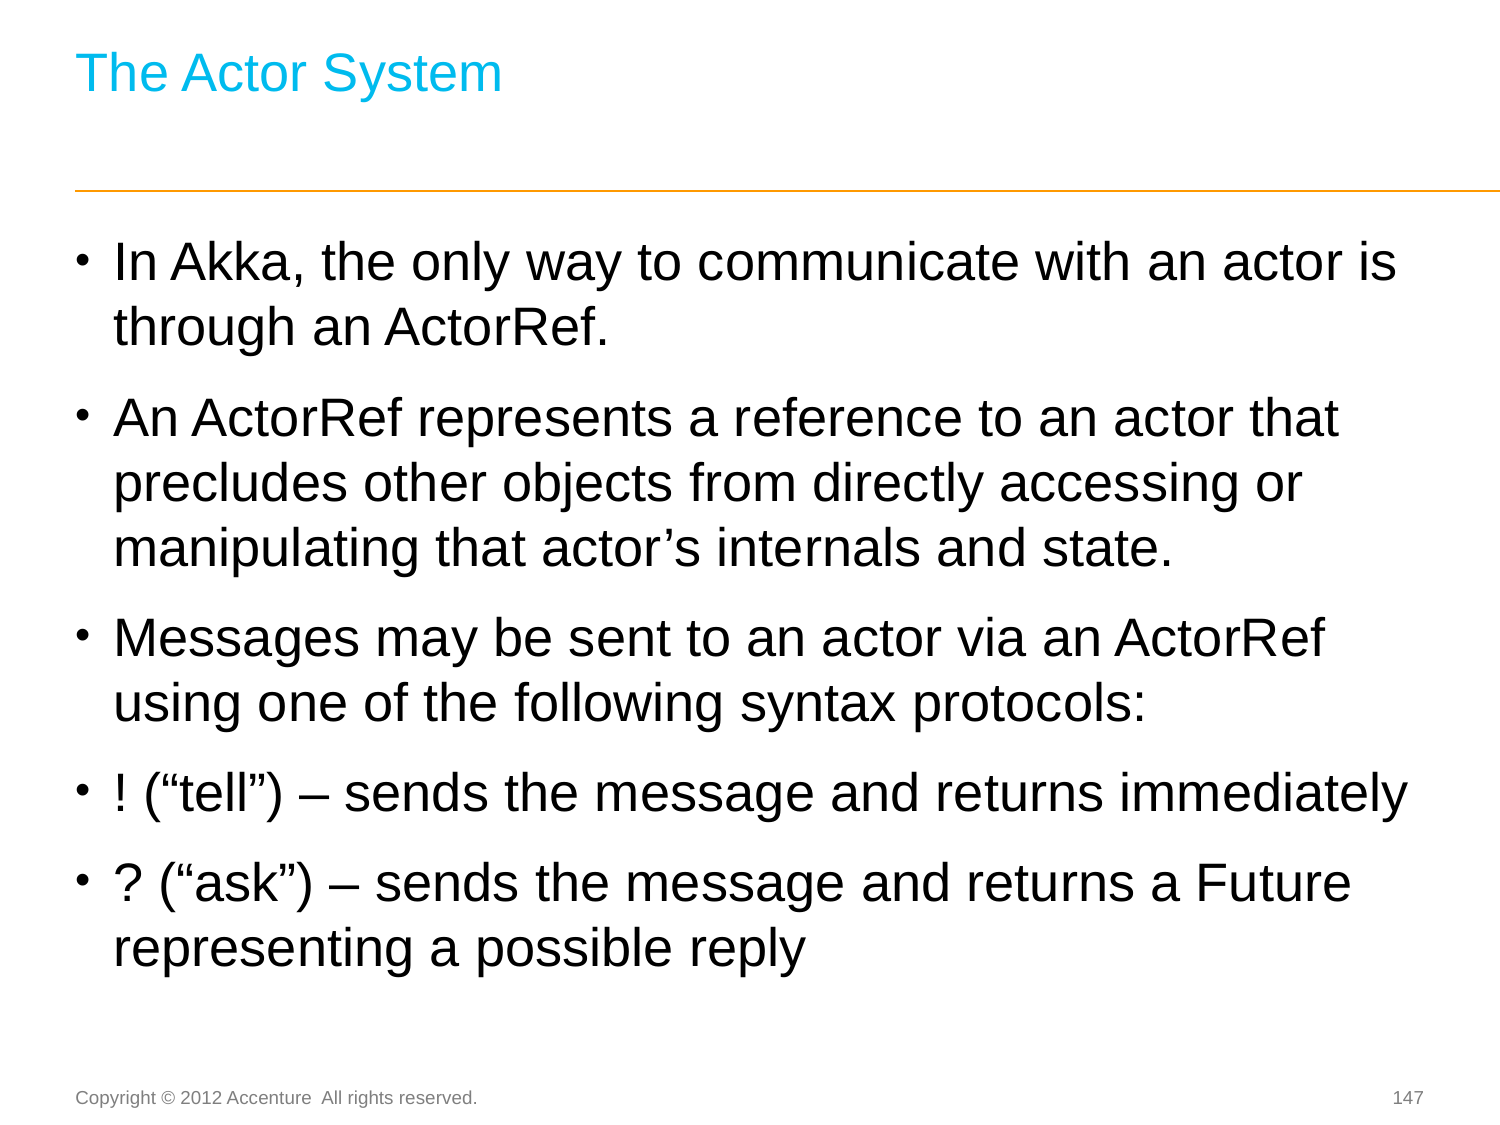

# The Actor System
In Akka, the only way to communicate with an actor is through an ActorRef.
An ActorRef represents a reference to an actor that precludes other objects from directly accessing or manipulating that actor’s internals and state.
Messages may be sent to an actor via an ActorRef using one of the following syntax protocols:
! (“tell”) – sends the message and returns immediately
? (“ask”) – sends the message and returns a Future representing a possible reply